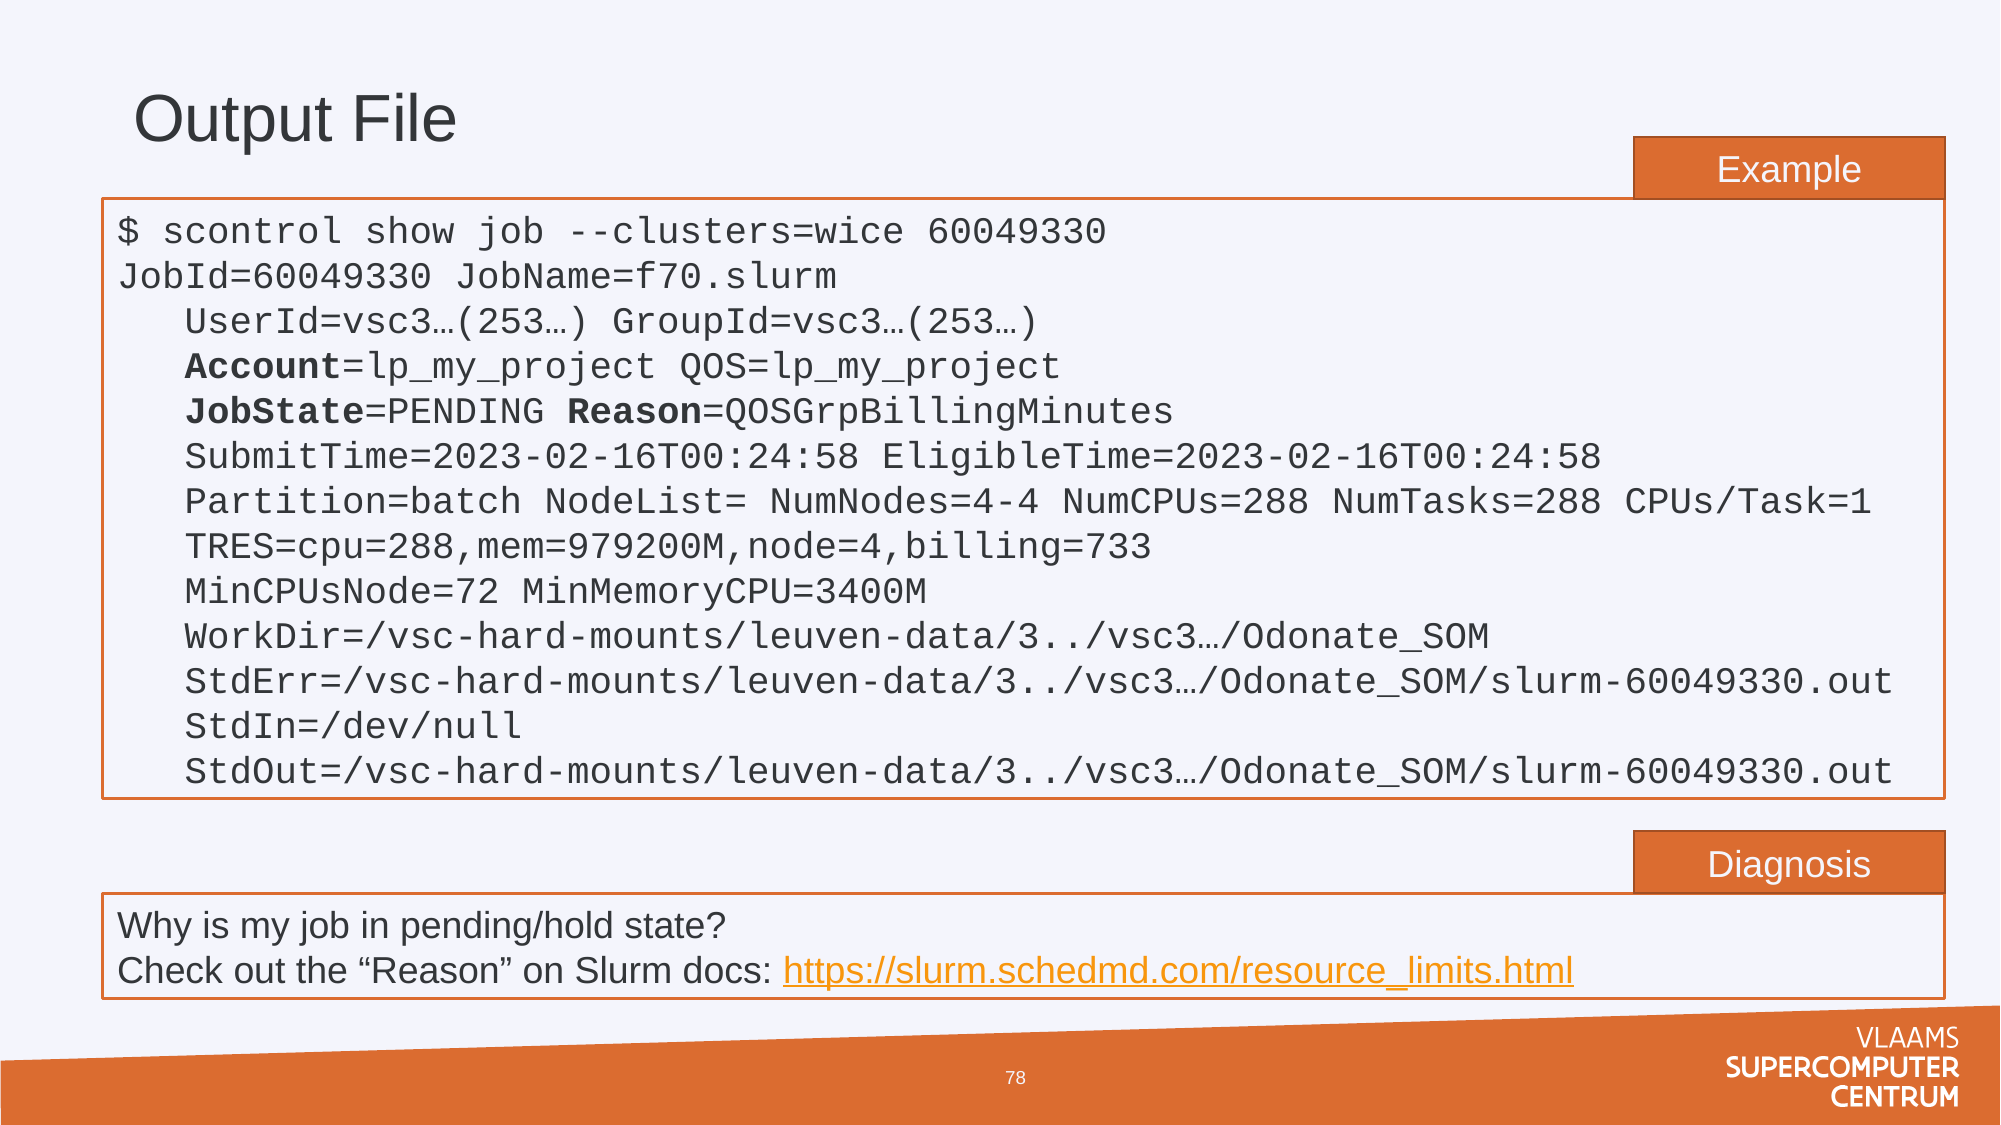

Output File
Example
$ scontrol show job --clusters=wice 60049330
JobId=60049330 JobName=f70.slurm
   UserId=vsc3…(253…) GroupId=vsc3…(253…)
   Account=lp_my_project QOS=lp_my_project
   JobState=PENDING Reason=QOSGrpBillingMinutes
   SubmitTime=2023-02-16T00:24:58 EligibleTime=2023-02-16T00:24:58
   Partition=batch NodeList= NumNodes=4-4 NumCPUs=288 NumTasks=288 CPUs/Task=1
   TRES=cpu=288,mem=979200M,node=4,billing=733
   MinCPUsNode=72 MinMemoryCPU=3400M
   WorkDir=/vsc-hard-mounts/leuven-data/3../vsc3…/Odonate_SOM
   StdErr=/vsc-hard-mounts/leuven-data/3../vsc3…/Odonate_SOM/slurm-60049330.out
   StdIn=/dev/null
   StdOut=/vsc-hard-mounts/leuven-data/3../vsc3…/Odonate_SOM/slurm-60049330.out
Diagnosis
Why is my job in pending/hold state?
Check out the “Reason” on Slurm docs: https://slurm.schedmd.com/resource_limits.html
78